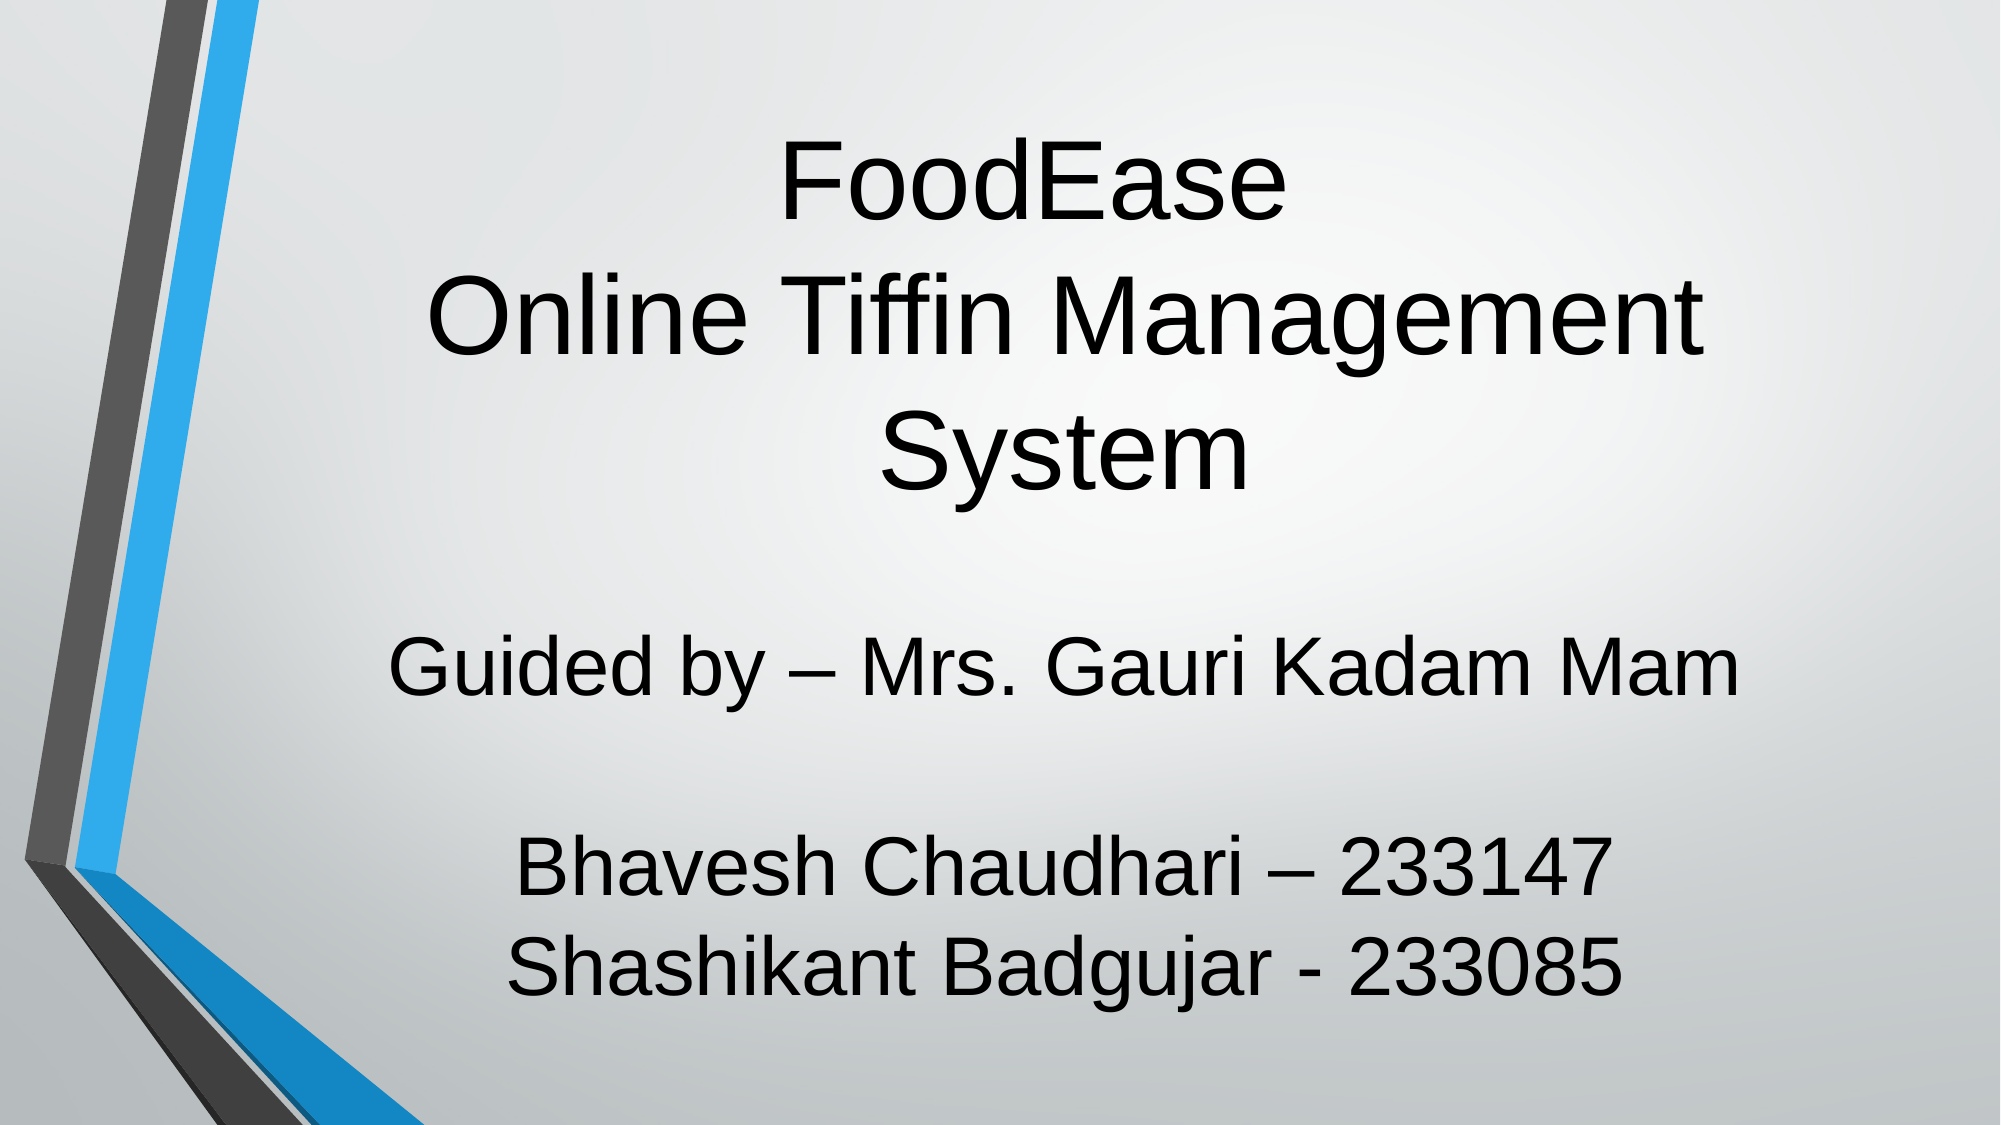

# FoodEase Online Tiffin Management System Guided by – Mrs. Gauri Kadam Mam Bhavesh Chaudhari – 233147 Shashikant Badgujar - 233085